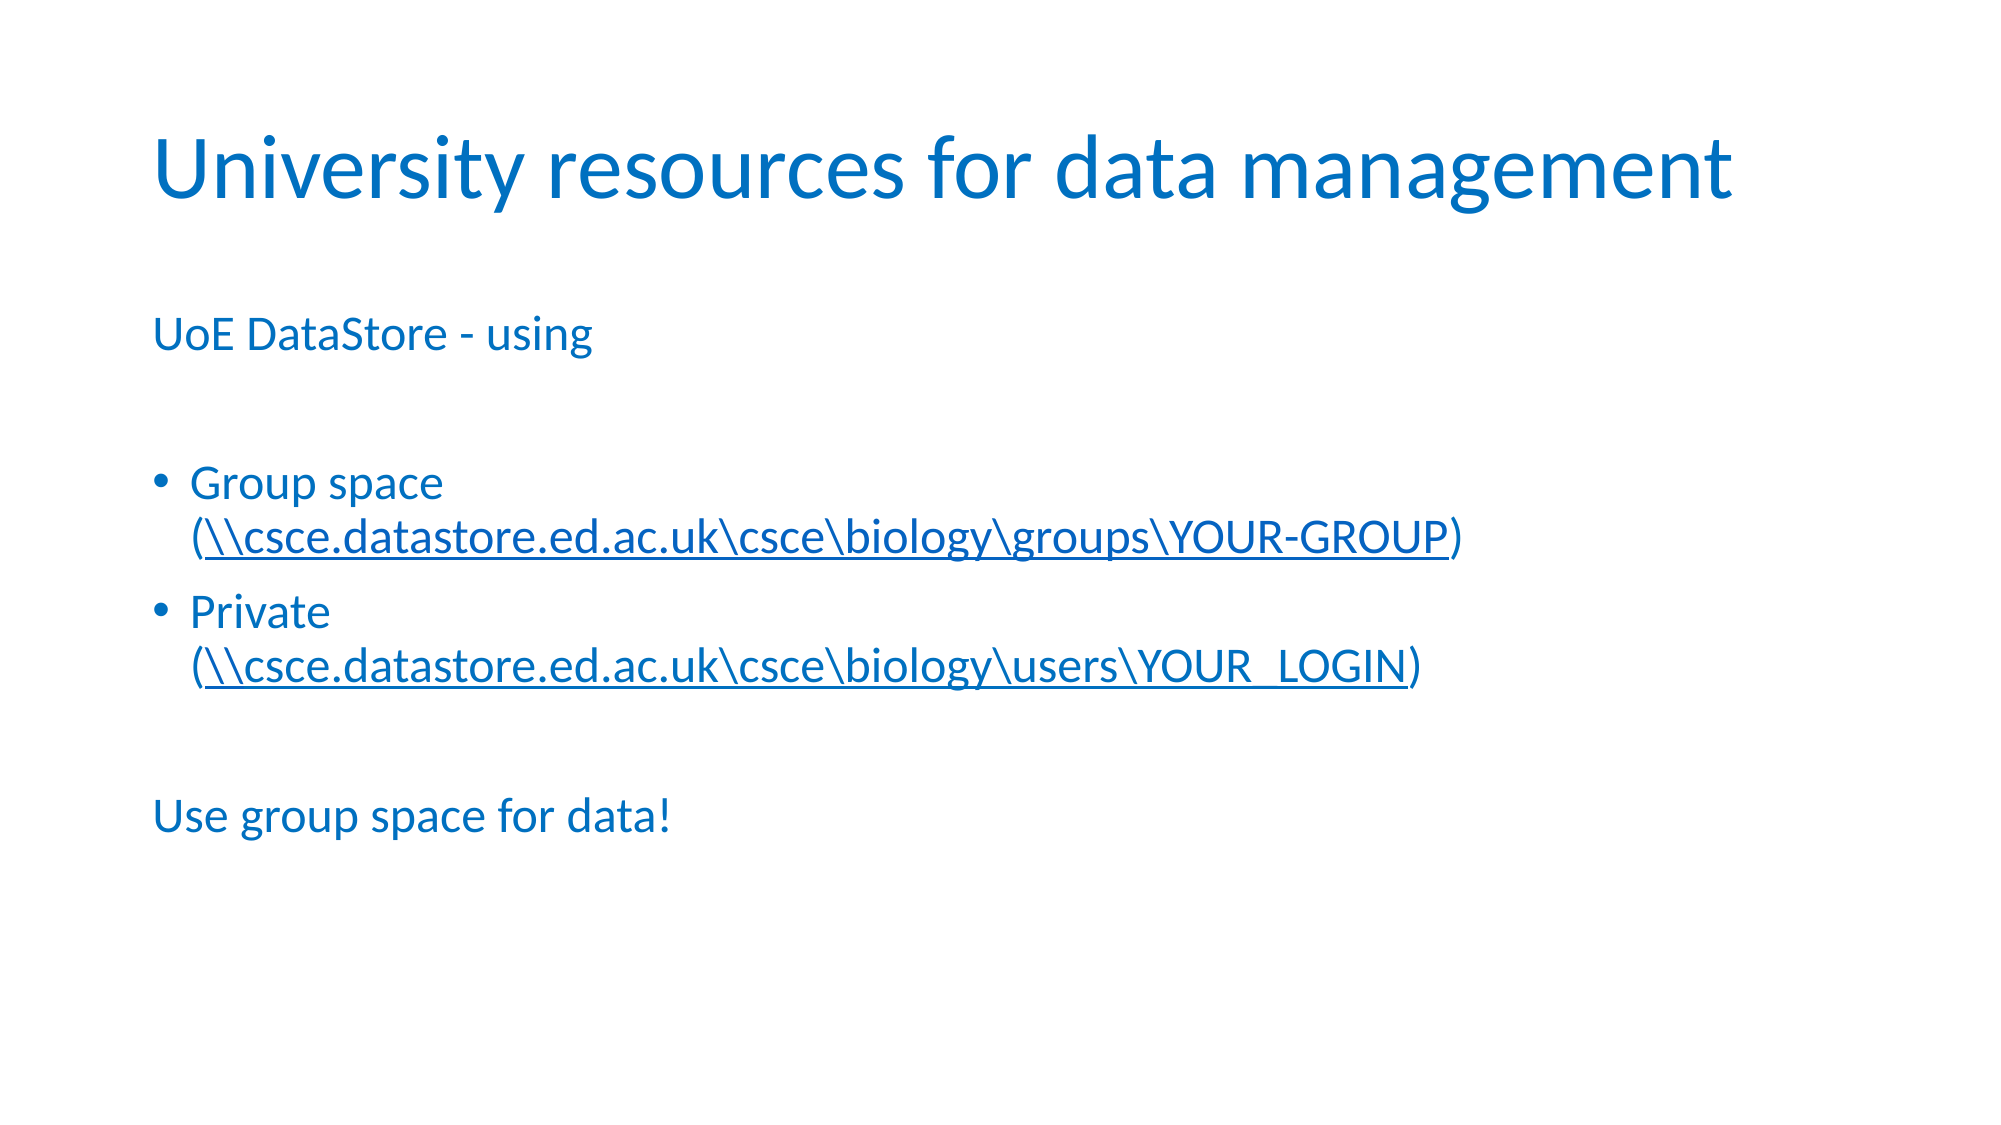

# University resources for data management
UoE DataStore - using

Group space
(\\csce.datastore.ed.ac.uk\csce\biology\groups\YOUR-GROUP)
Private
(\\csce.datastore.ed.ac.uk\csce\biology\users\YOUR_LOGIN)

Use group space for data!